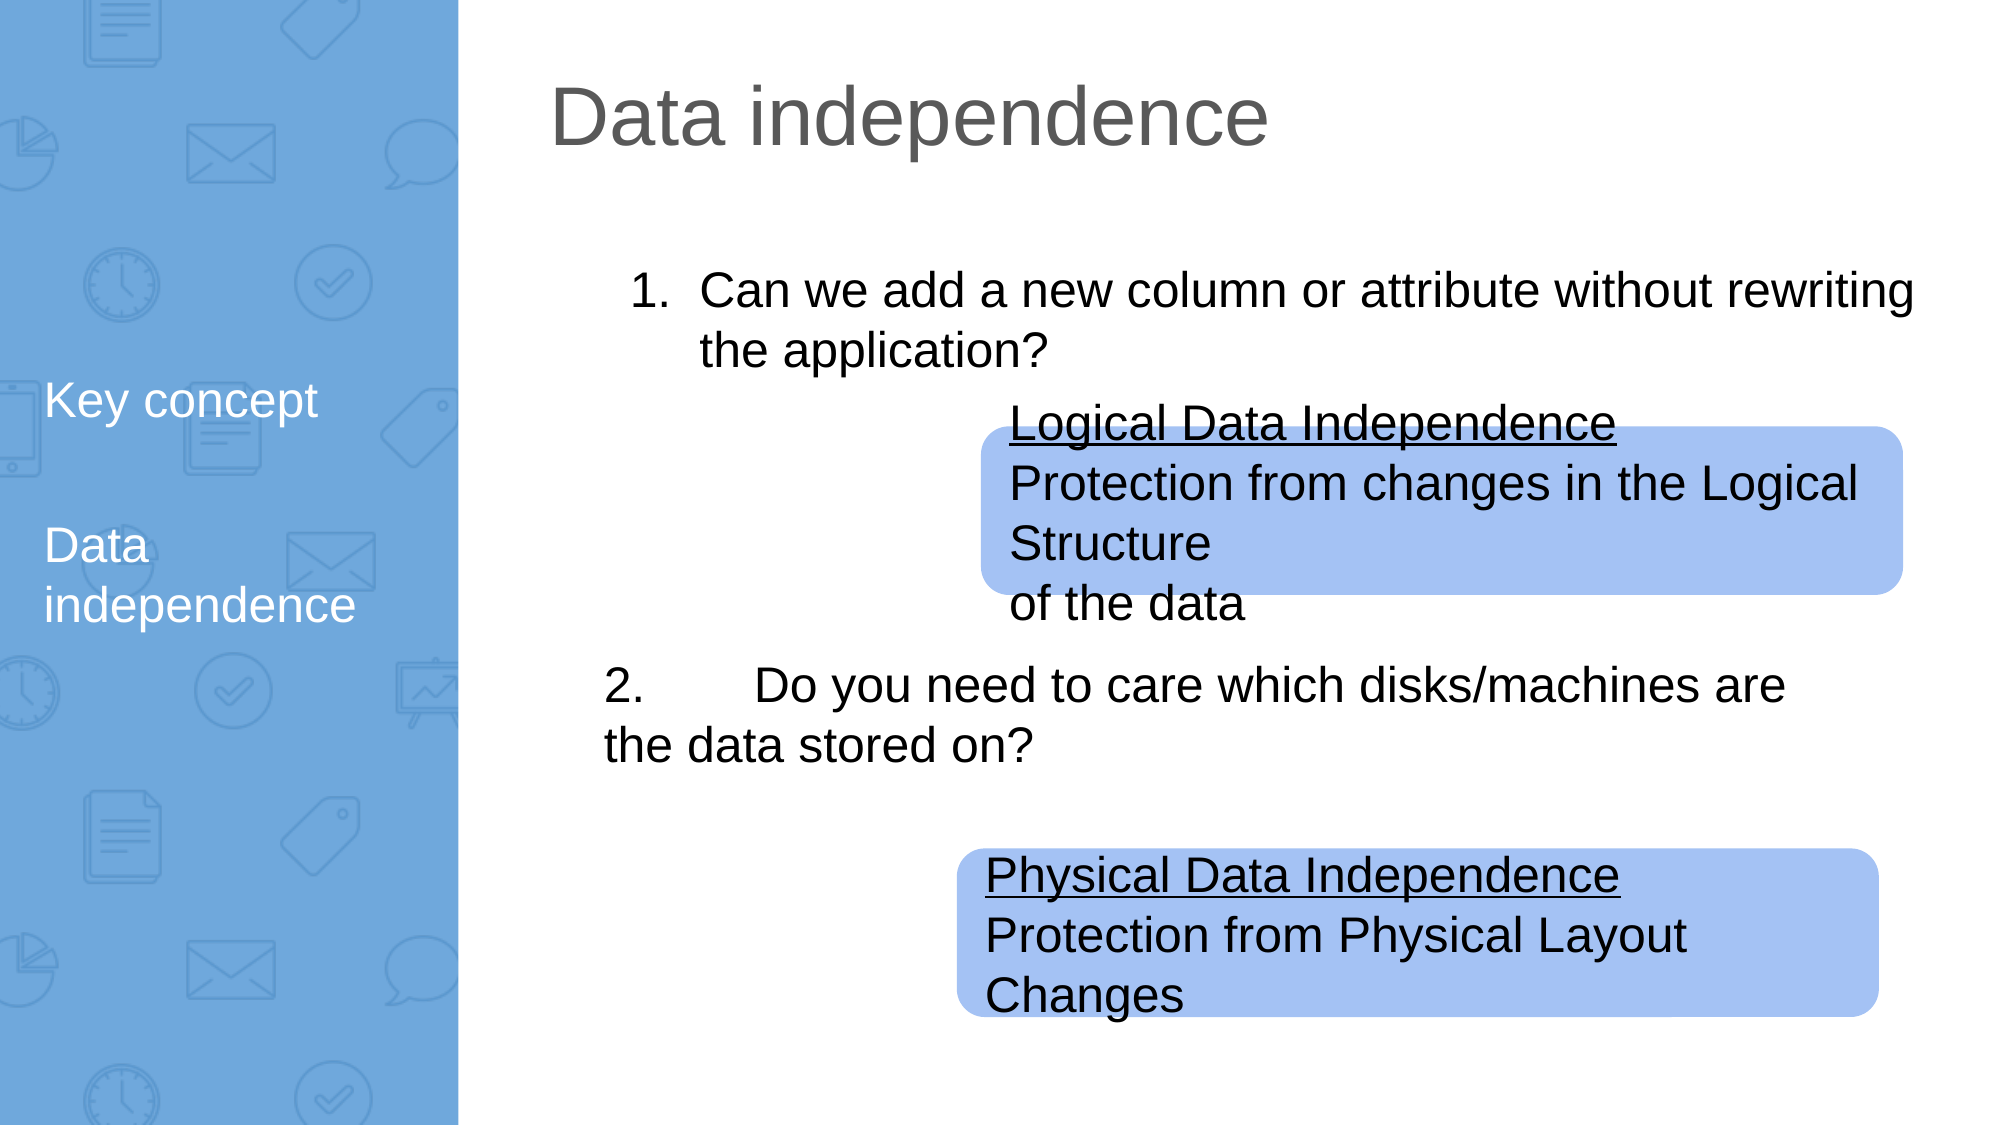

Data independence

Can we add a new column or attribute without rewriting the application?

# Key concept

Logical Data Independence
Protection from changes in the Logical Structure
of the data

Data independence

2.	Do you need to care which disks/machines are the data stored on?

Physical Data Independence
Protection from Physical Layout Changes